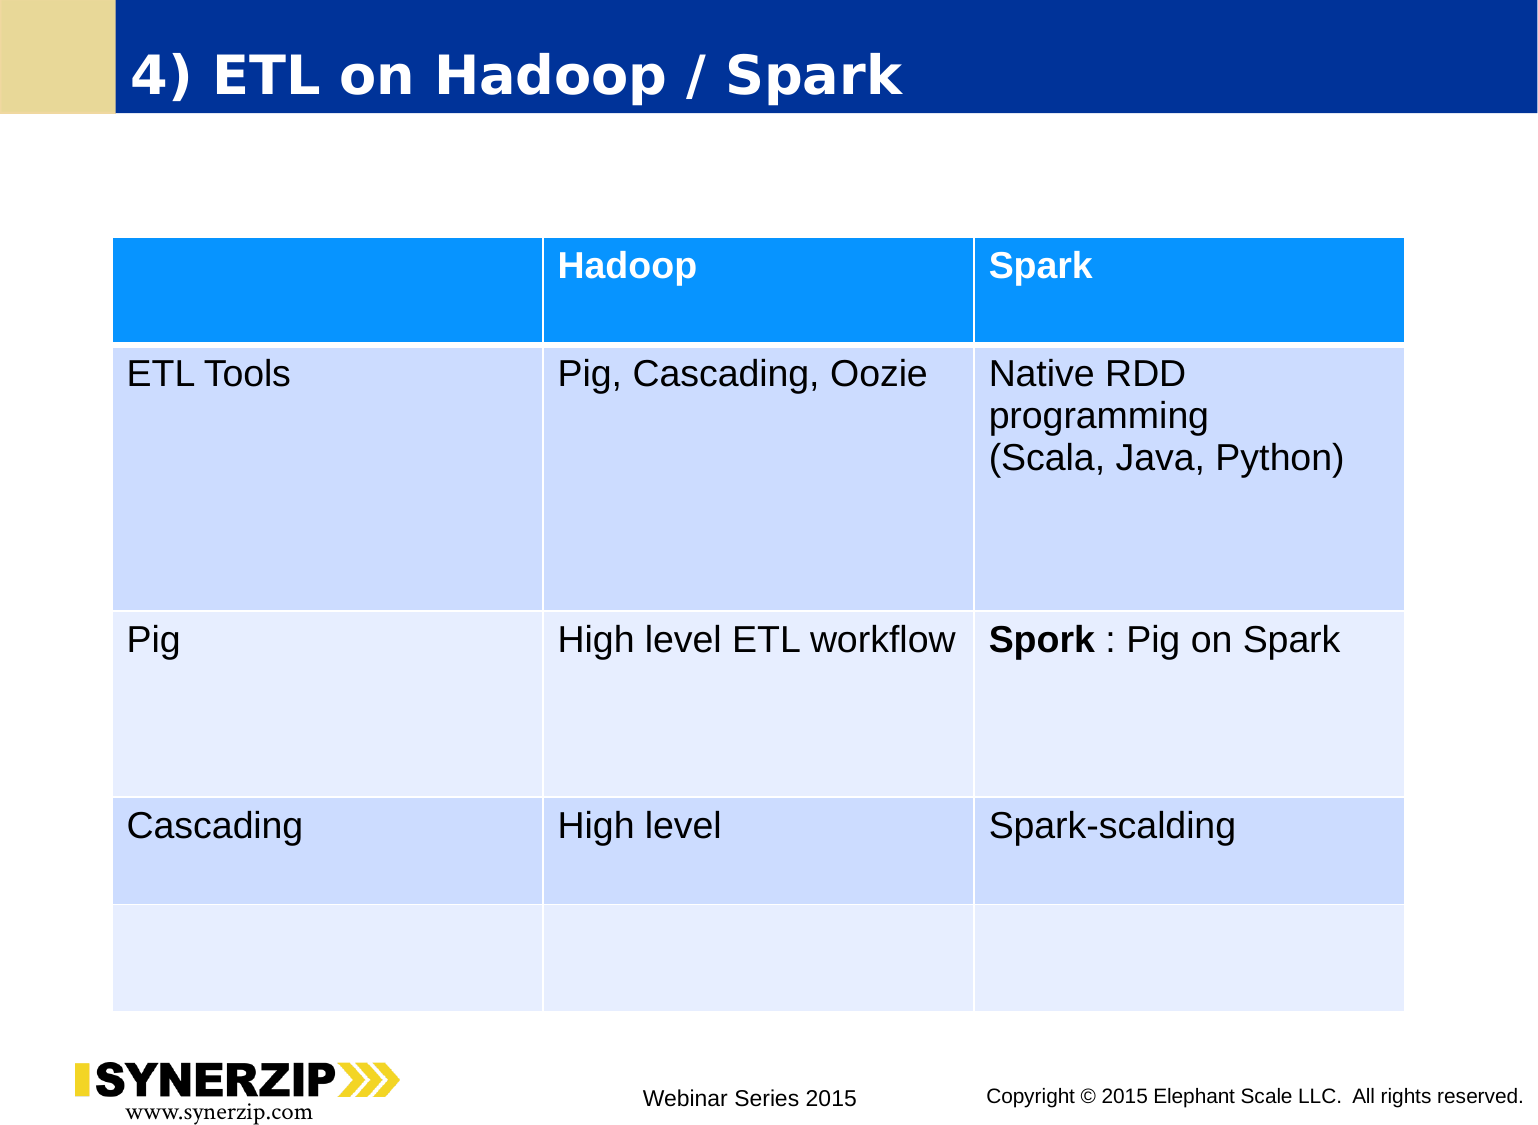

# 4) ETL on Hadoop / Spark
|  | Hadoop | Spark |
| --- | --- | --- |
| ETL Tools | Pig, Cascading, Oozie | Native RDD programming (Scala, Java, Python) |
| Pig | High level ETL workflow | Spork : Pig on Spark |
| Cascading | High level | Spark-scalding |
|  |  |  |